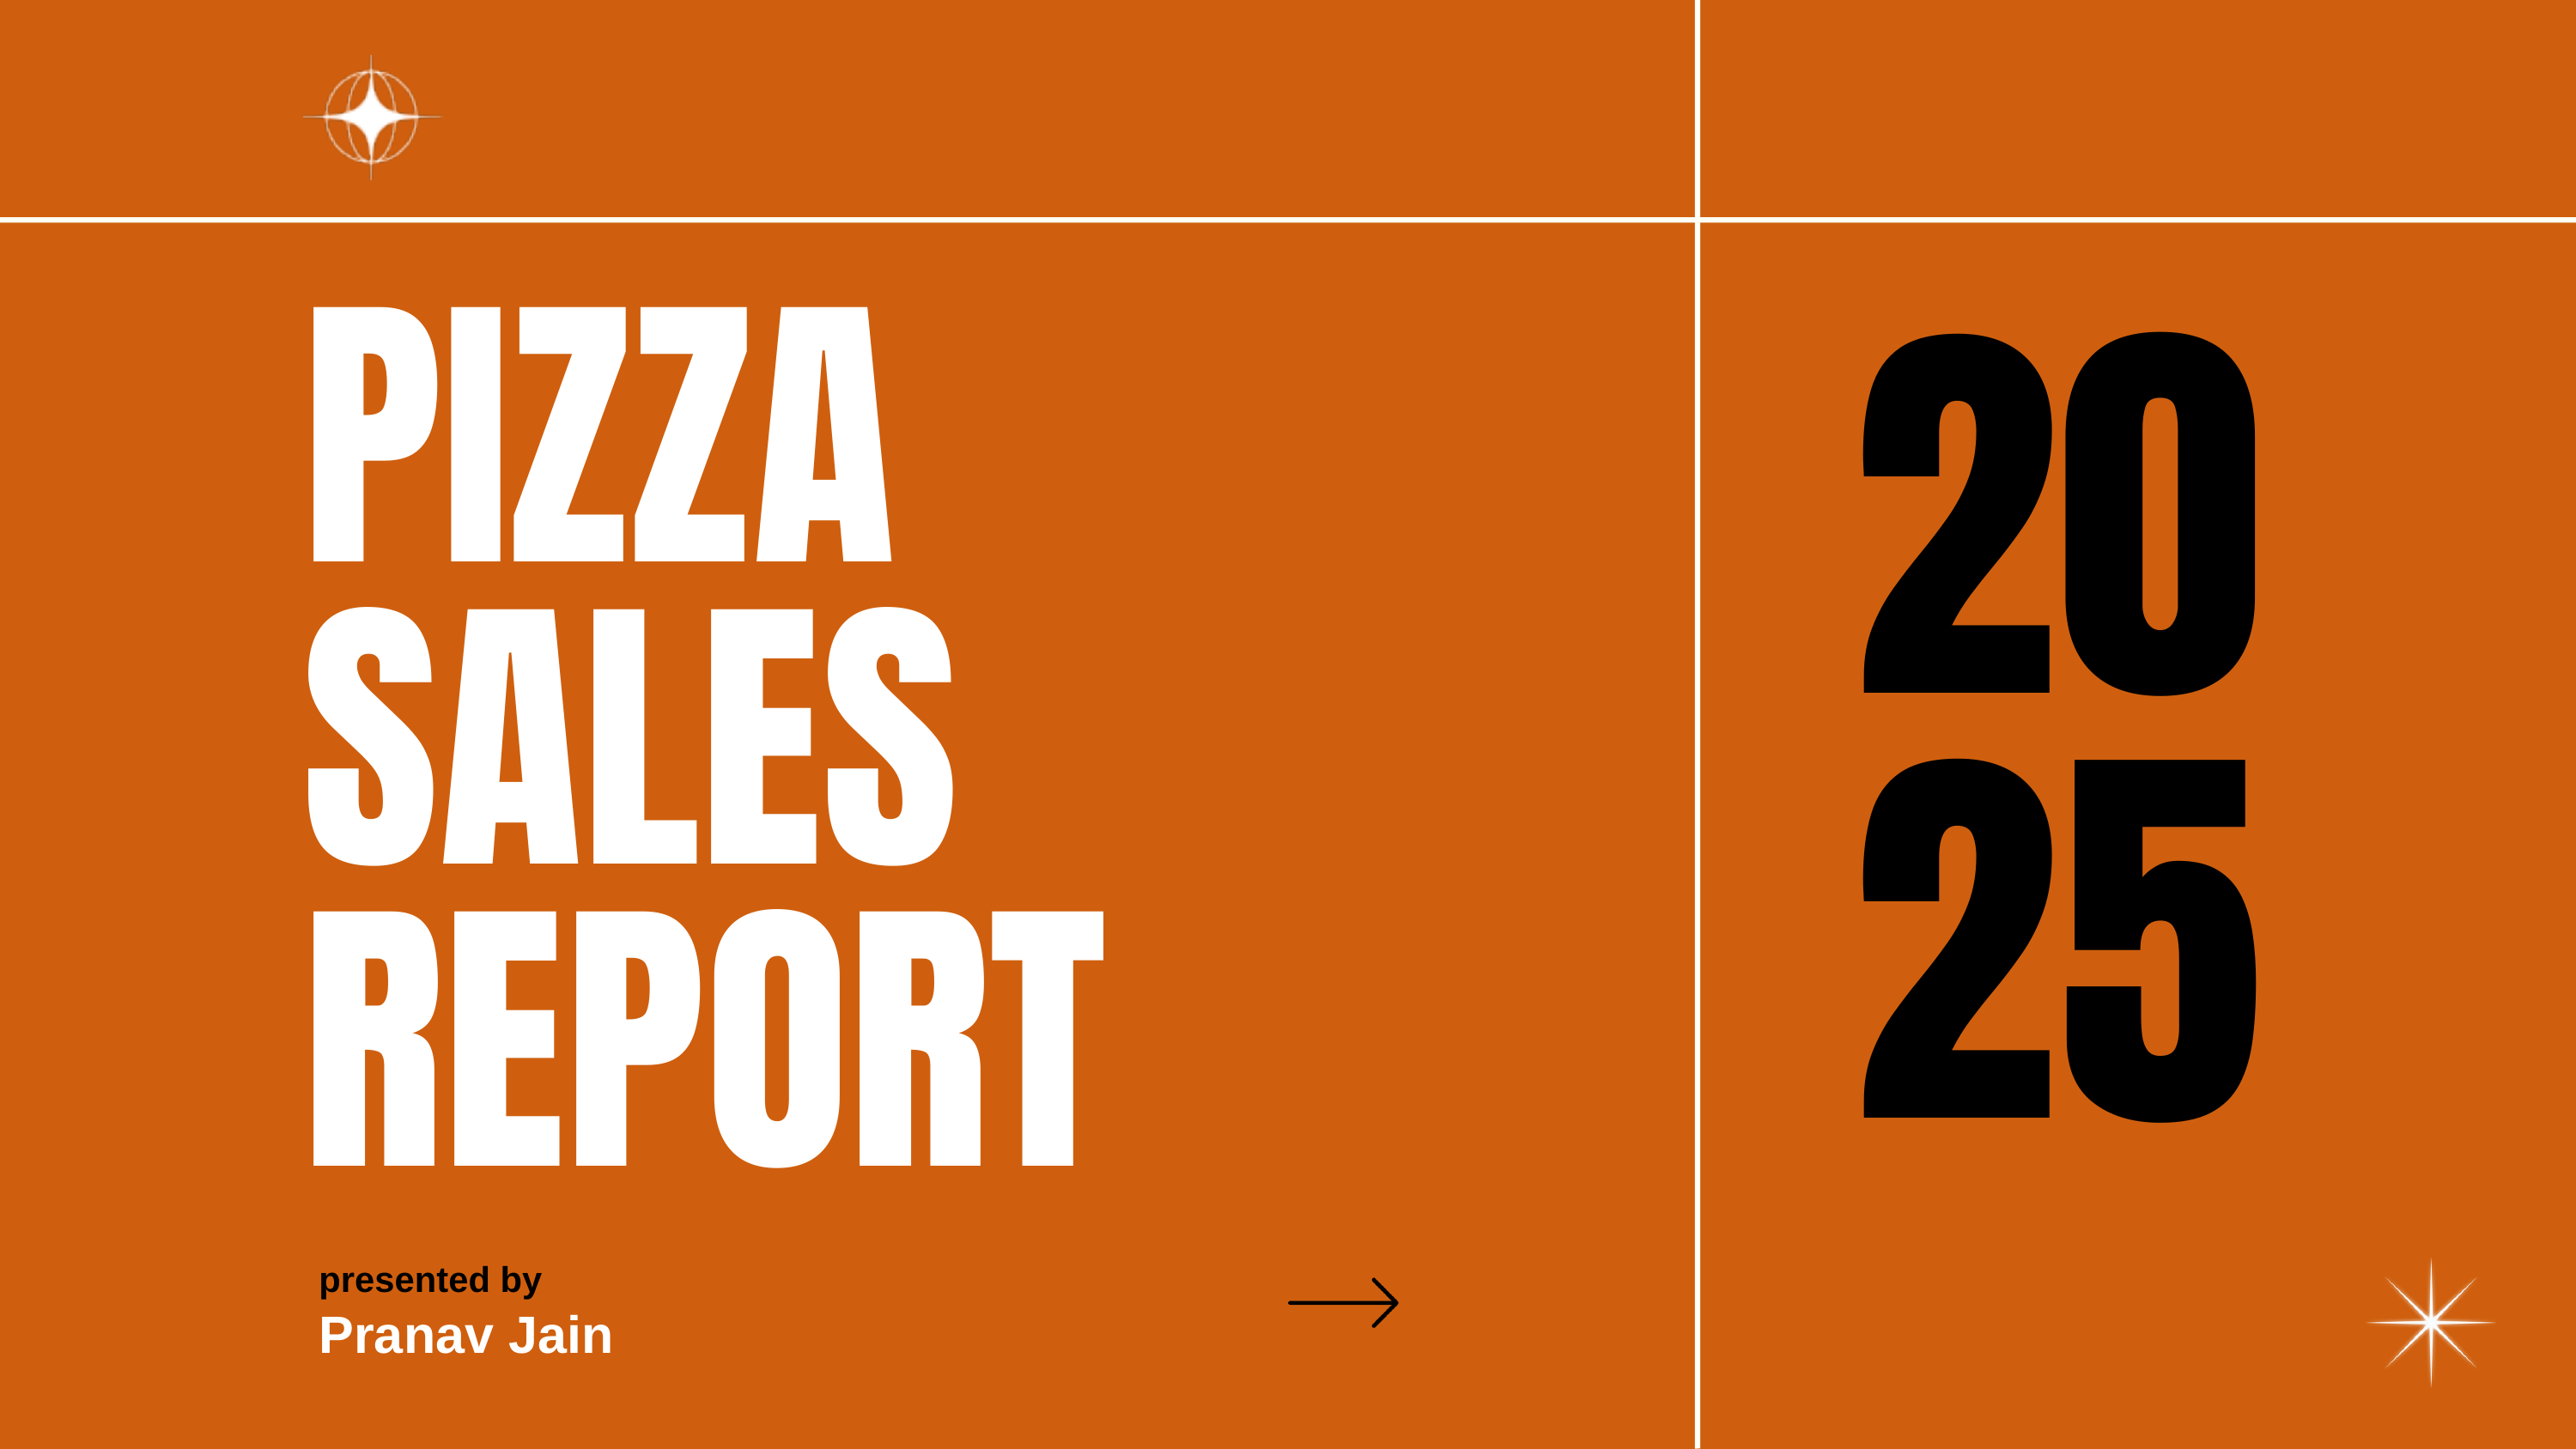

PIZZA
SALES REPORT
20
25
presented by

Pranav Jain